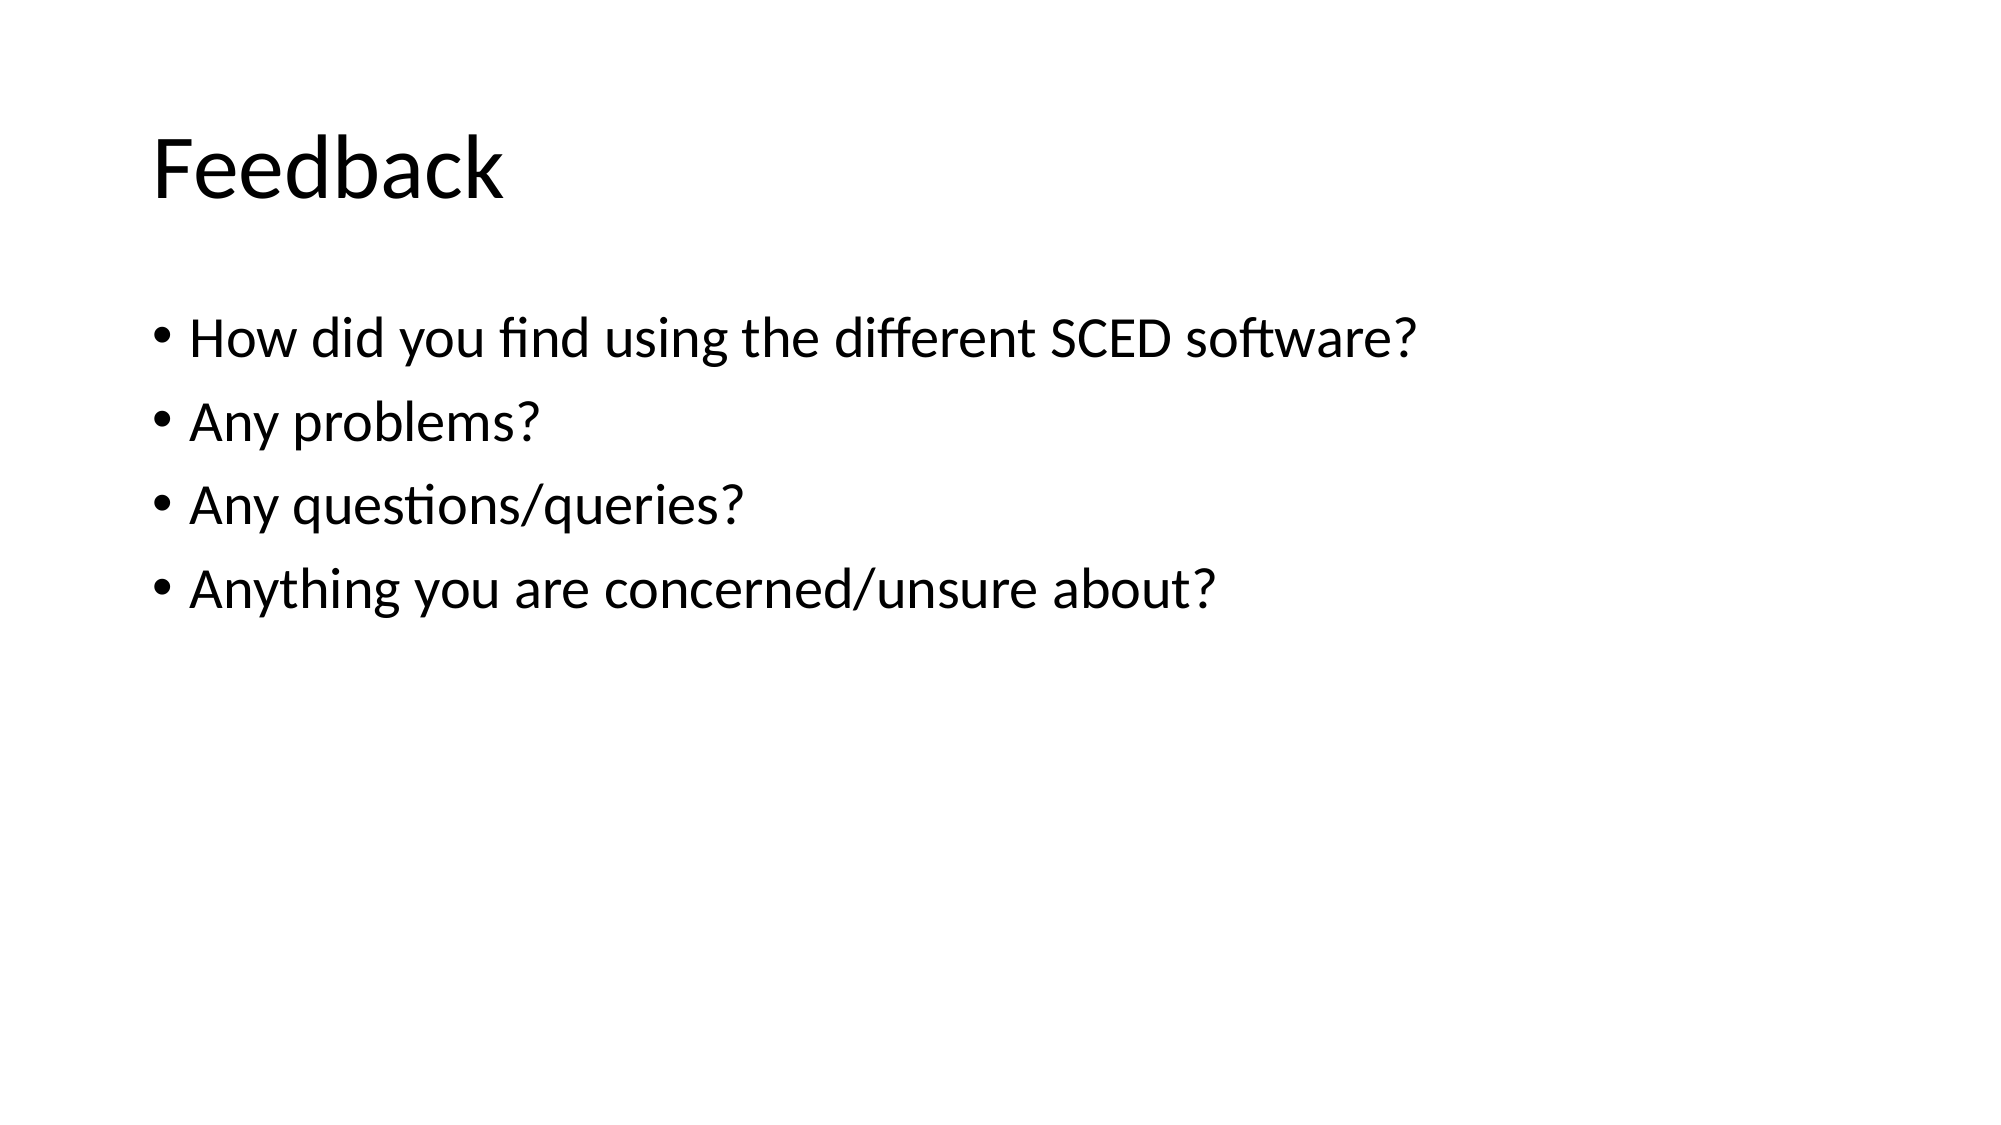

# Feedback
How did you find using the different SCED software?
Any problems?
Any questions/queries?
Anything you are concerned/unsure about?